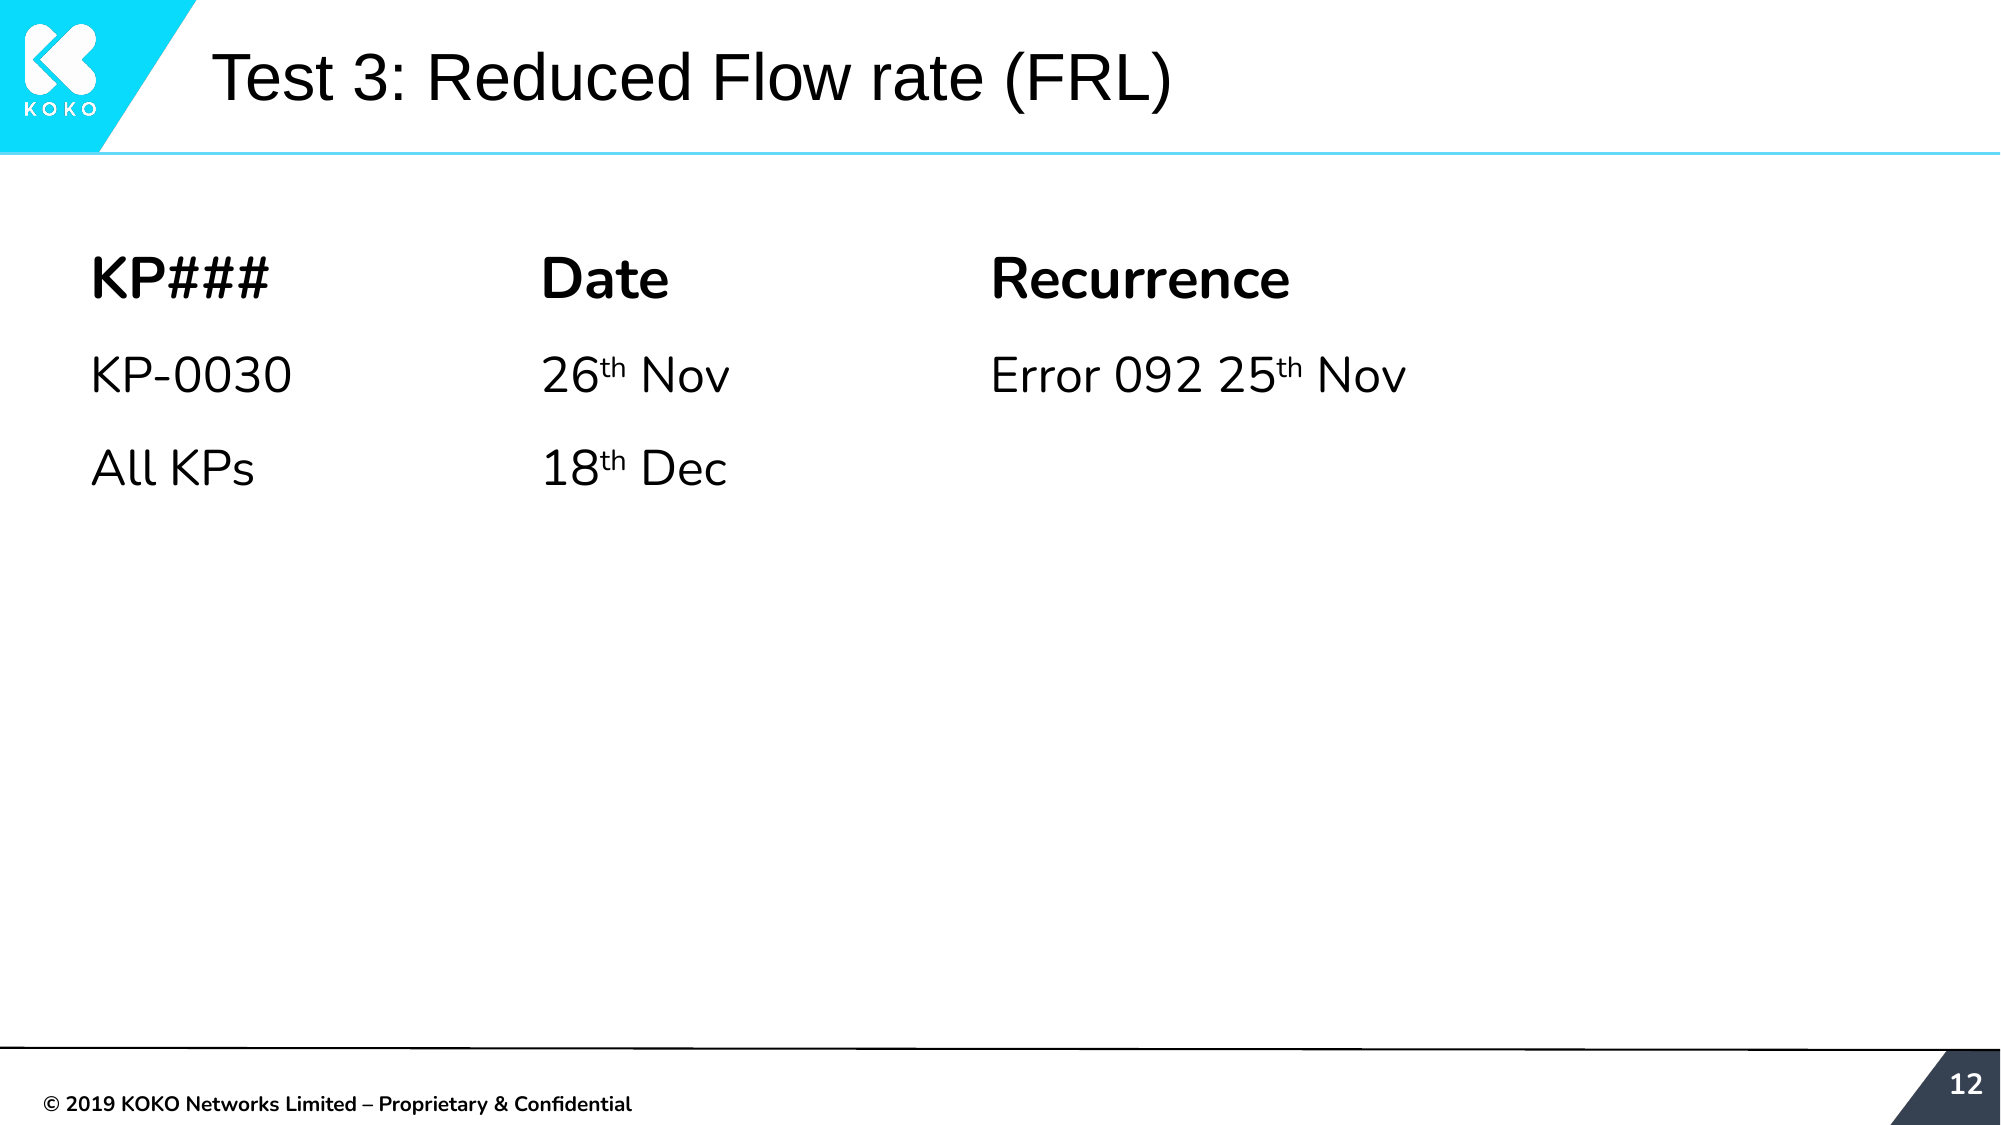

# Test 3: Reduced Flow rate (FRL)
KP###  		Date   		Recurrence
KP-0030		26th Nov		Error 092 25th Nov
All KPs		18th Dec

12